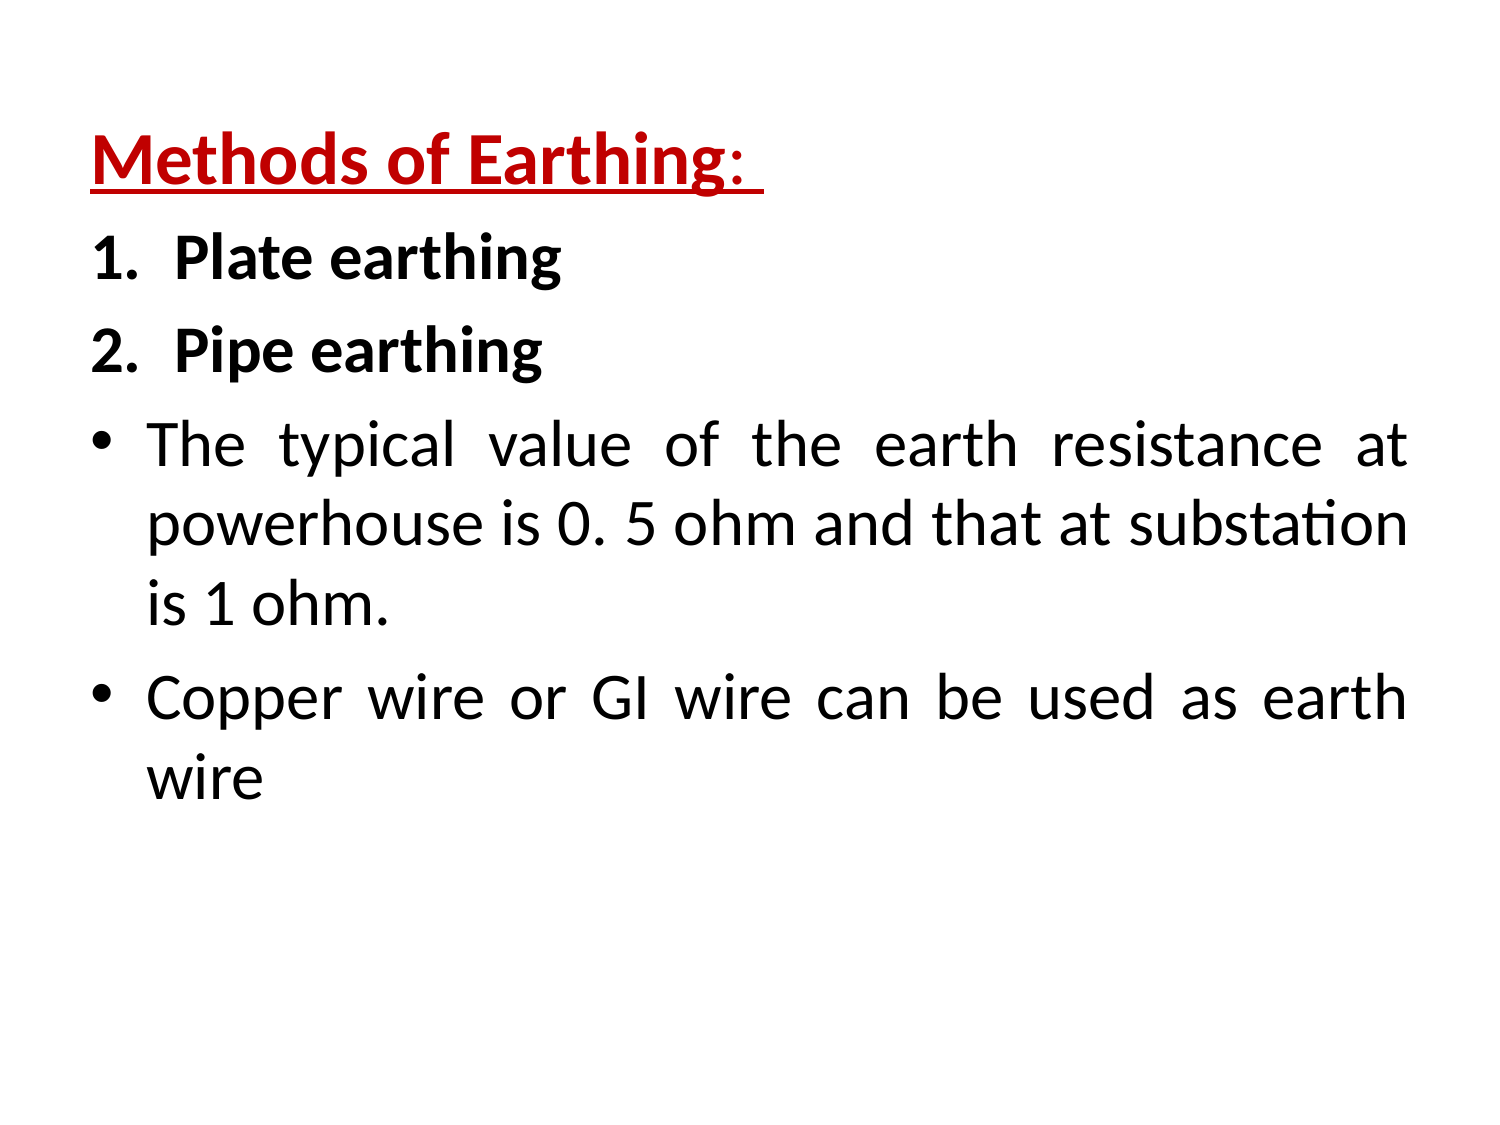

Methods of Earthing:
Plate earthing
Pipe earthing
The typical value of the earth resistance at powerhouse is 0. 5 ohm and that at substation is 1 ohm.
Copper wire or GI wire can be used as earth wire